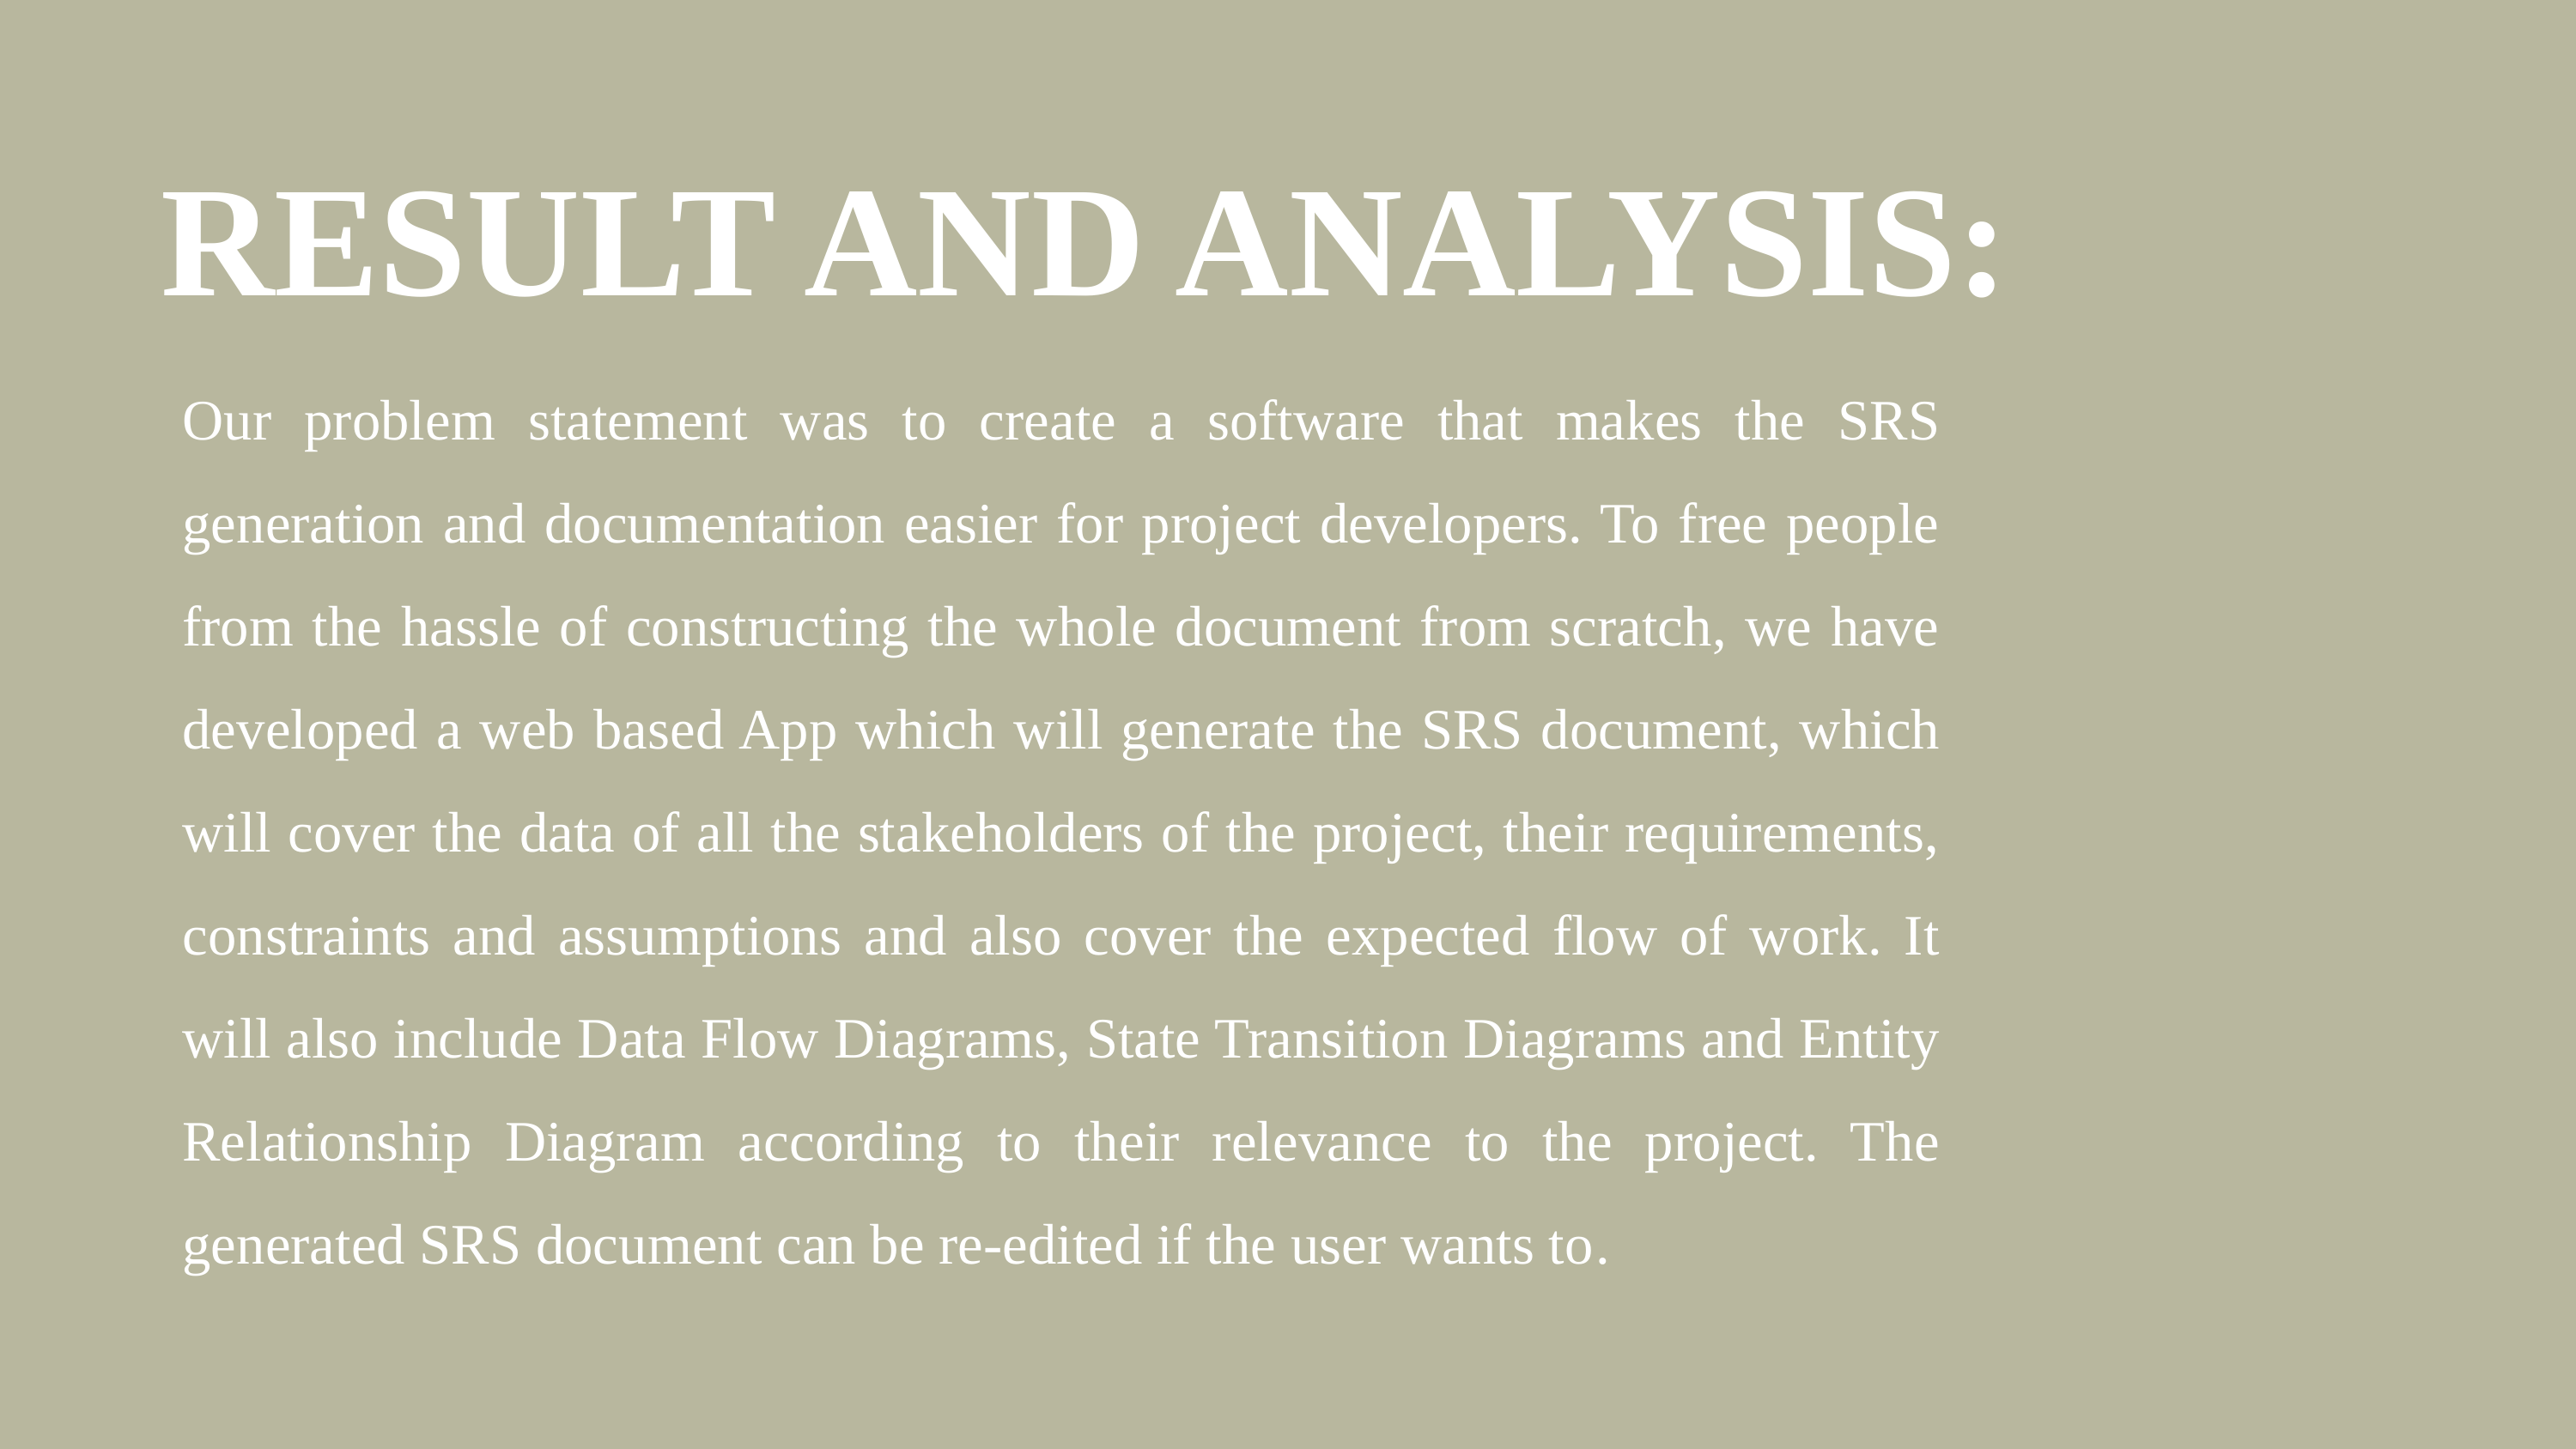

RESULT AND ANALYSIS:
Our problem statement was to create a software that makes the SRS generation and documentation easier for project developers. To free people from the hassle of constructing the whole document from scratch, we have developed a web based App which will generate the SRS document, which will cover the data of all the stakeholders of the project, their requirements, constraints and assumptions and also cover the expected flow of work. It will also include Data Flow Diagrams, State Transition Diagrams and Entity Relationship Diagram according to their relevance to the project. The generated SRS document can be re-edited if the user wants to.